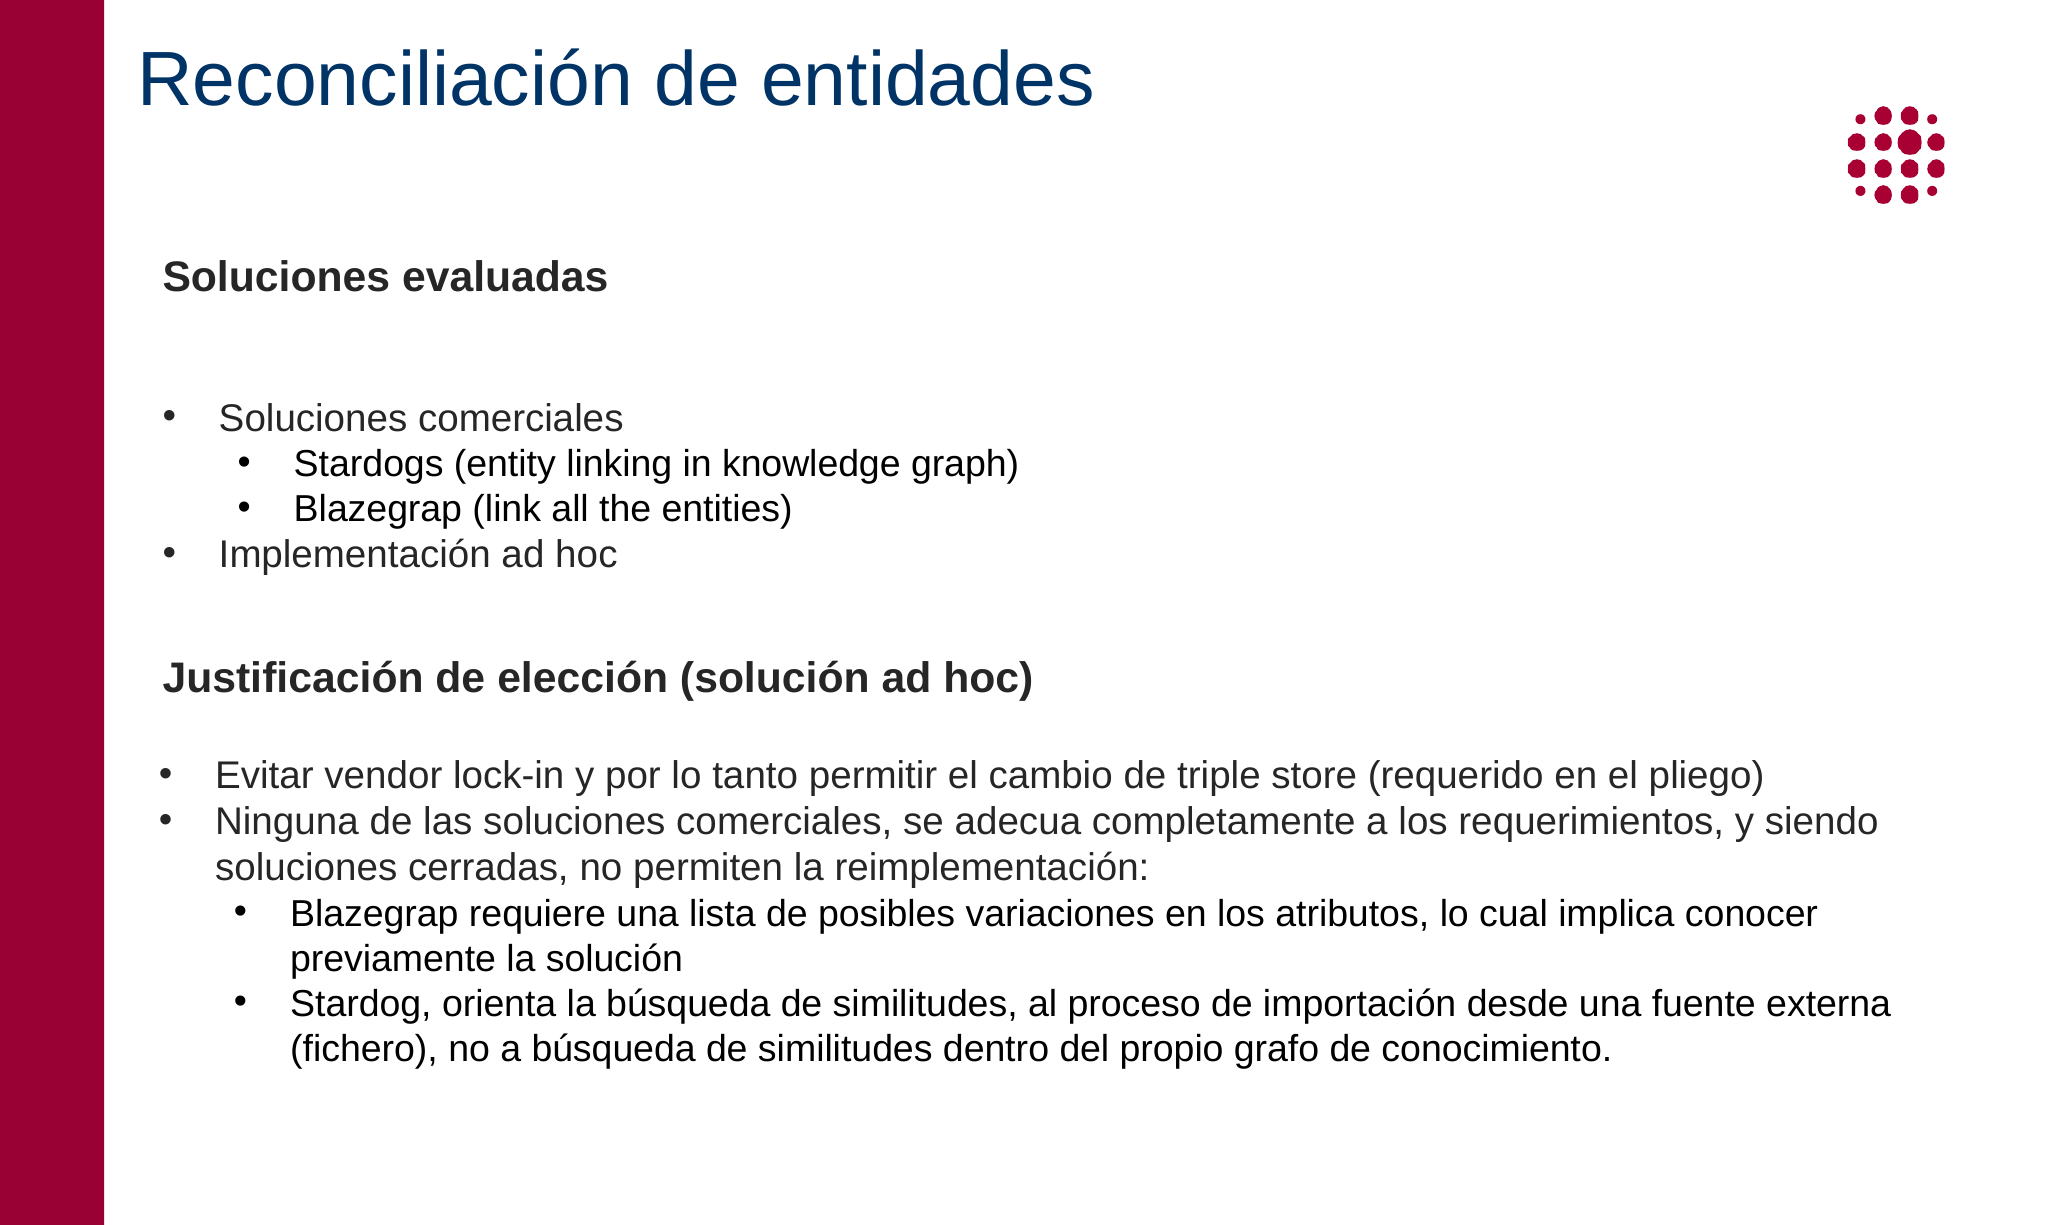

# Reconciliación de entidades
Soluciones evaluadas
Soluciones comerciales
Stardogs (entity linking in knowledge graph)
Blazegrap (link all the entities)
Implementación ad hoc

Justificación de elección (solución ad hoc)
Evitar vendor lock-in y por lo tanto permitir el cambio de triple store (requerido en el pliego)
Ninguna de las soluciones comerciales, se adecua completamente a los requerimientos, y siendo soluciones cerradas, no permiten la reimplementación:
Blazegrap requiere una lista de posibles variaciones en los atributos, lo cual implica conocer previamente la solución
Stardog, orienta la búsqueda de similitudes, al proceso de importación desde una fuente externa (fichero), no a búsqueda de similitudes dentro del propio grafo de conocimiento.